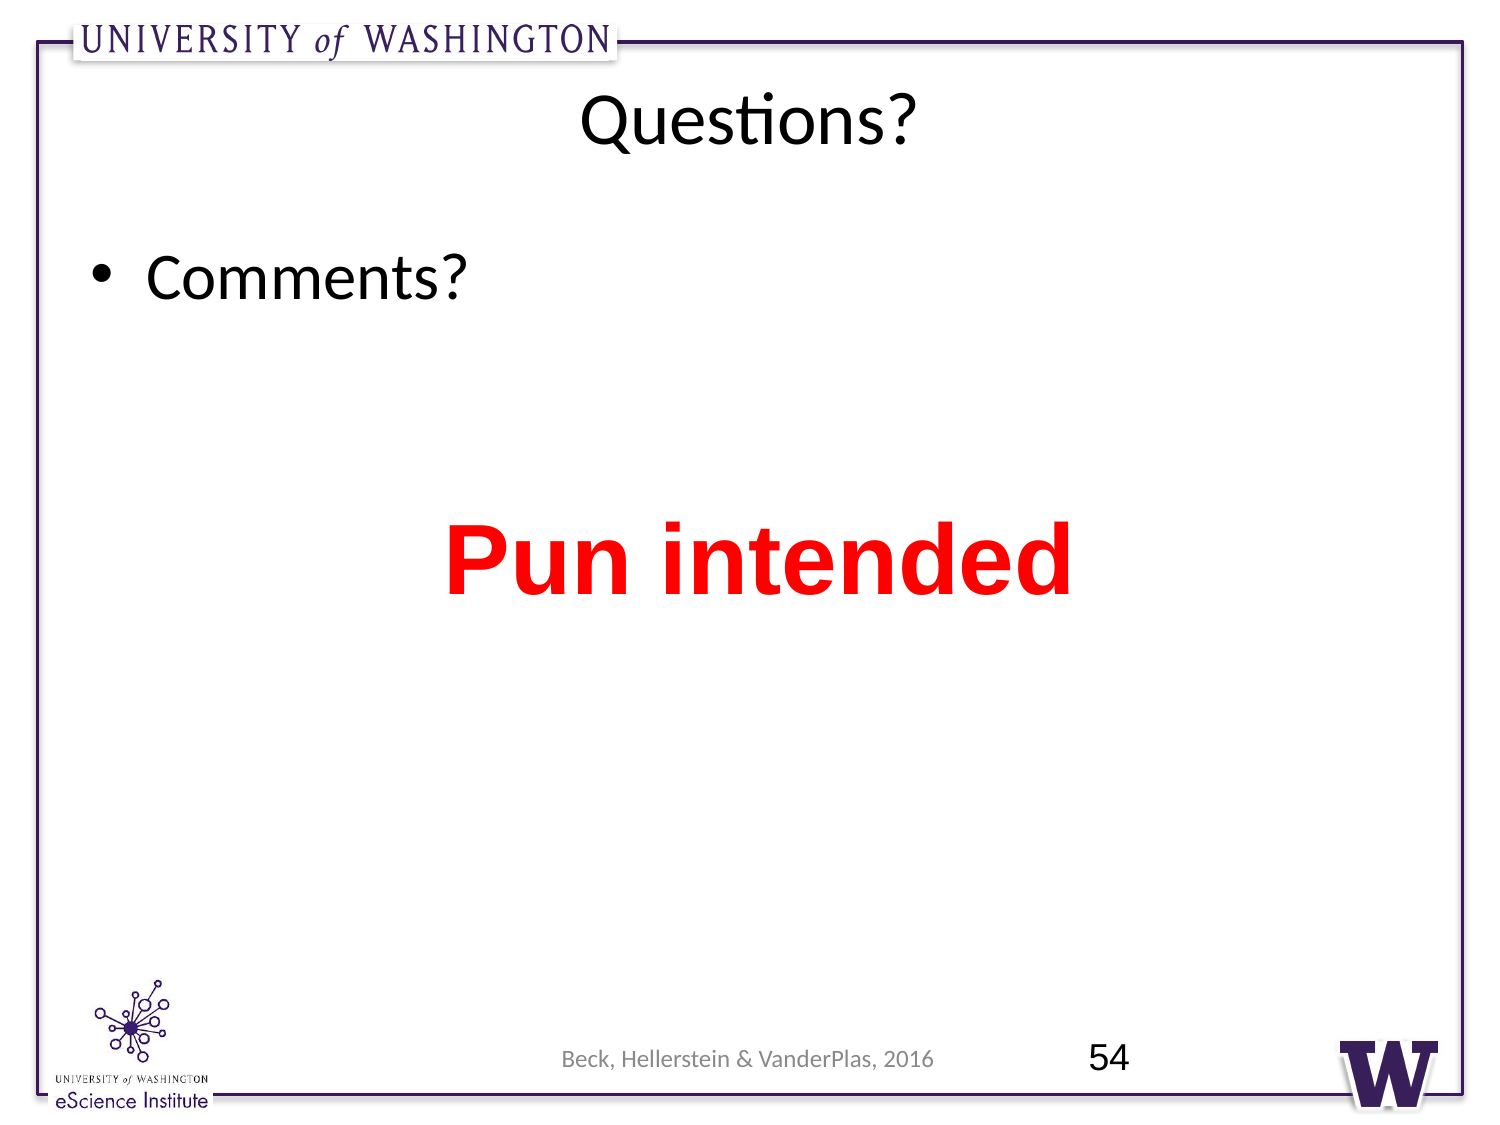

# Questions?
Comments?

Pun intended
54
Beck, Hellerstein & VanderPlas, 2016